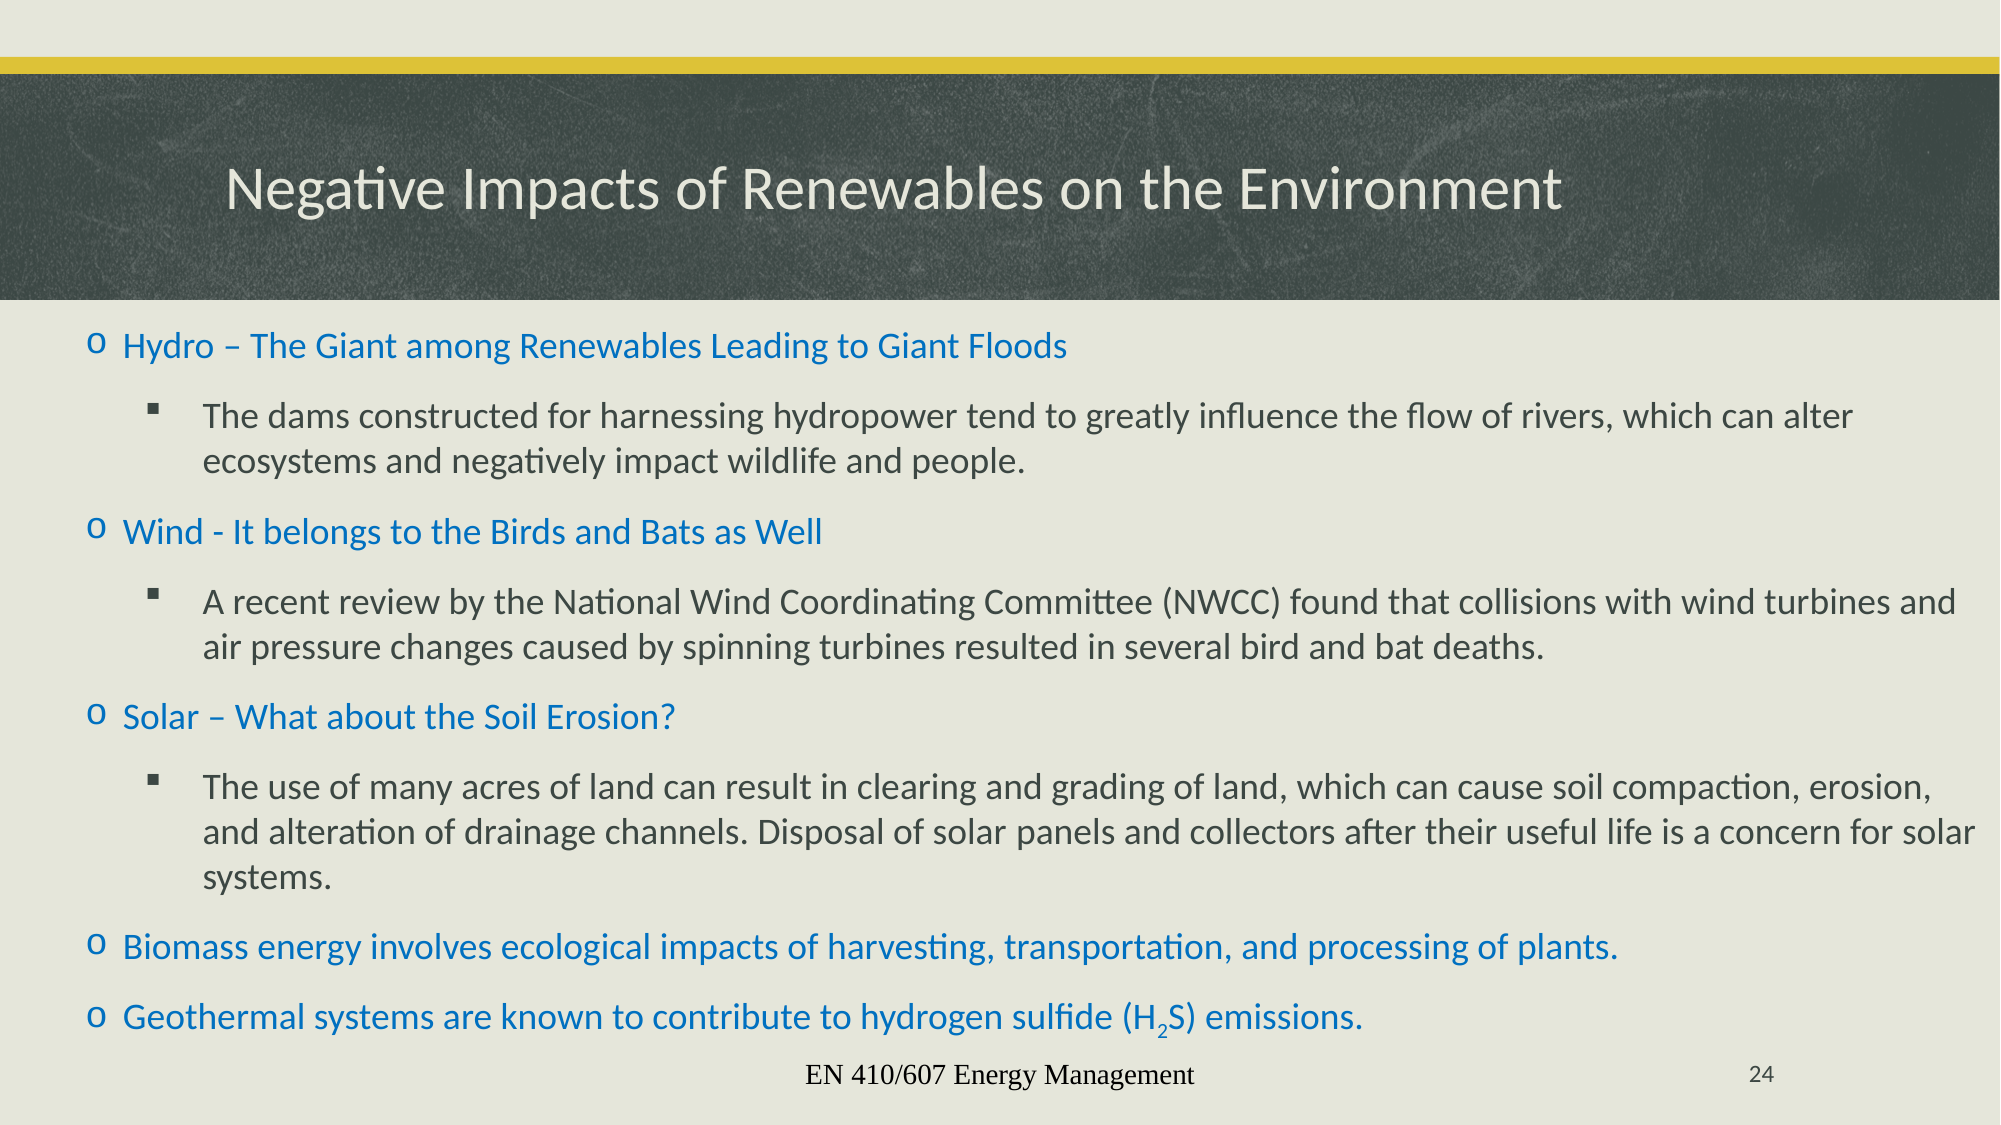

# Negative Impacts of Renewables on the Environment
Hydro – The Giant among Renewables Leading to Giant Floods
The dams constructed for harnessing hydropower tend to greatly influence the flow of rivers, which can alter ecosystems and negatively impact wildlife and people.
Wind - It belongs to the Birds and Bats as Well
A recent review by the National Wind Coordinating Committee (NWCC) found that collisions with wind turbines and air pressure changes caused by spinning turbines resulted in several bird and bat deaths.
Solar – What about the Soil Erosion?
The use of many acres of land can result in clearing and grading of land, which can cause soil compaction, erosion, and alteration of drainage channels. Disposal of solar panels and collectors after their useful life is a concern for solar systems.
Biomass energy involves ecological impacts of harvesting, transportation, and processing of plants.
Geothermal systems are known to contribute to hydrogen sulfide (H2S) emissions.

EN 410/607 Energy Management
24